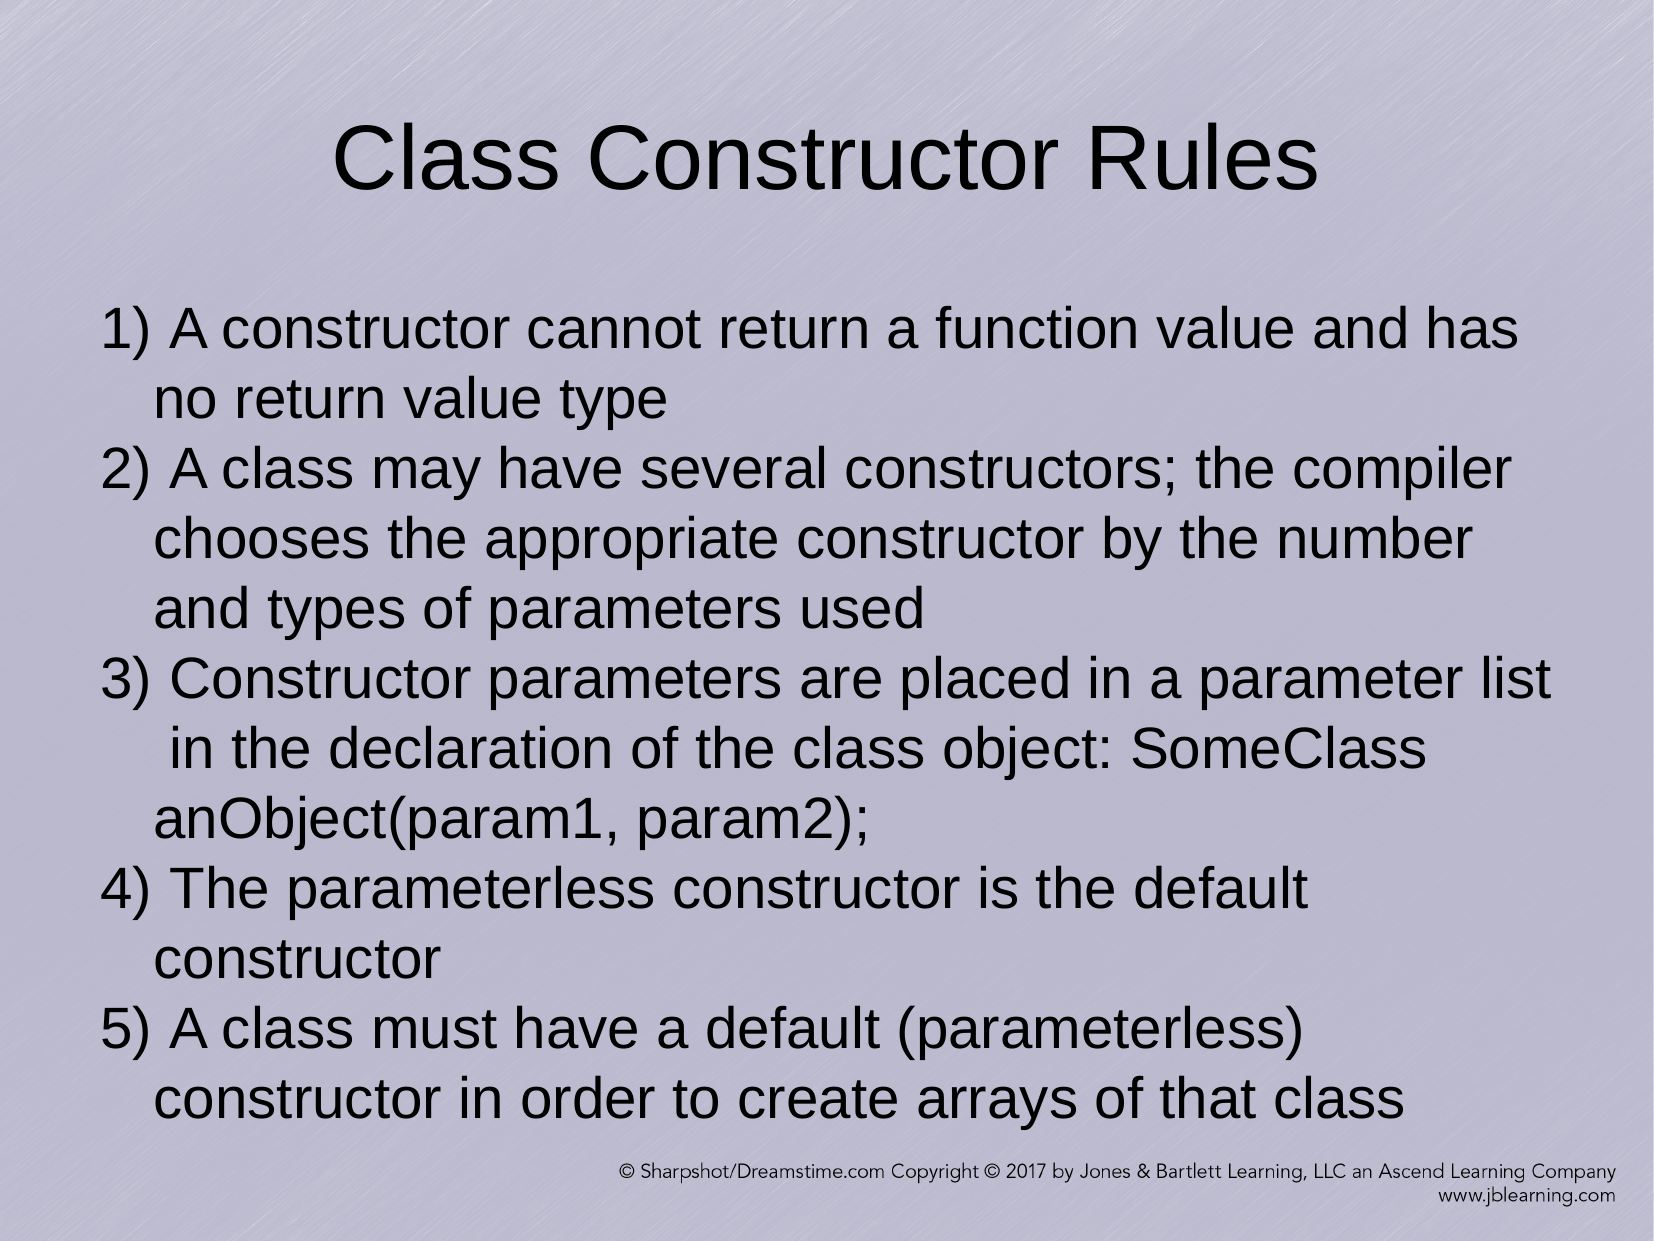

Class Constructor Rules
 A constructor cannot return a function value and has no return value type
 A class may have several constructors; the compiler chooses the appropriate constructor by the number and types of parameters used
 Constructor parameters are placed in a parameter list   in the declaration of the class object: SomeClass anObject(param1, param2);
 The parameterless constructor is the default constructor
 A class must have a default (parameterless) constructor in order to create arrays of that class